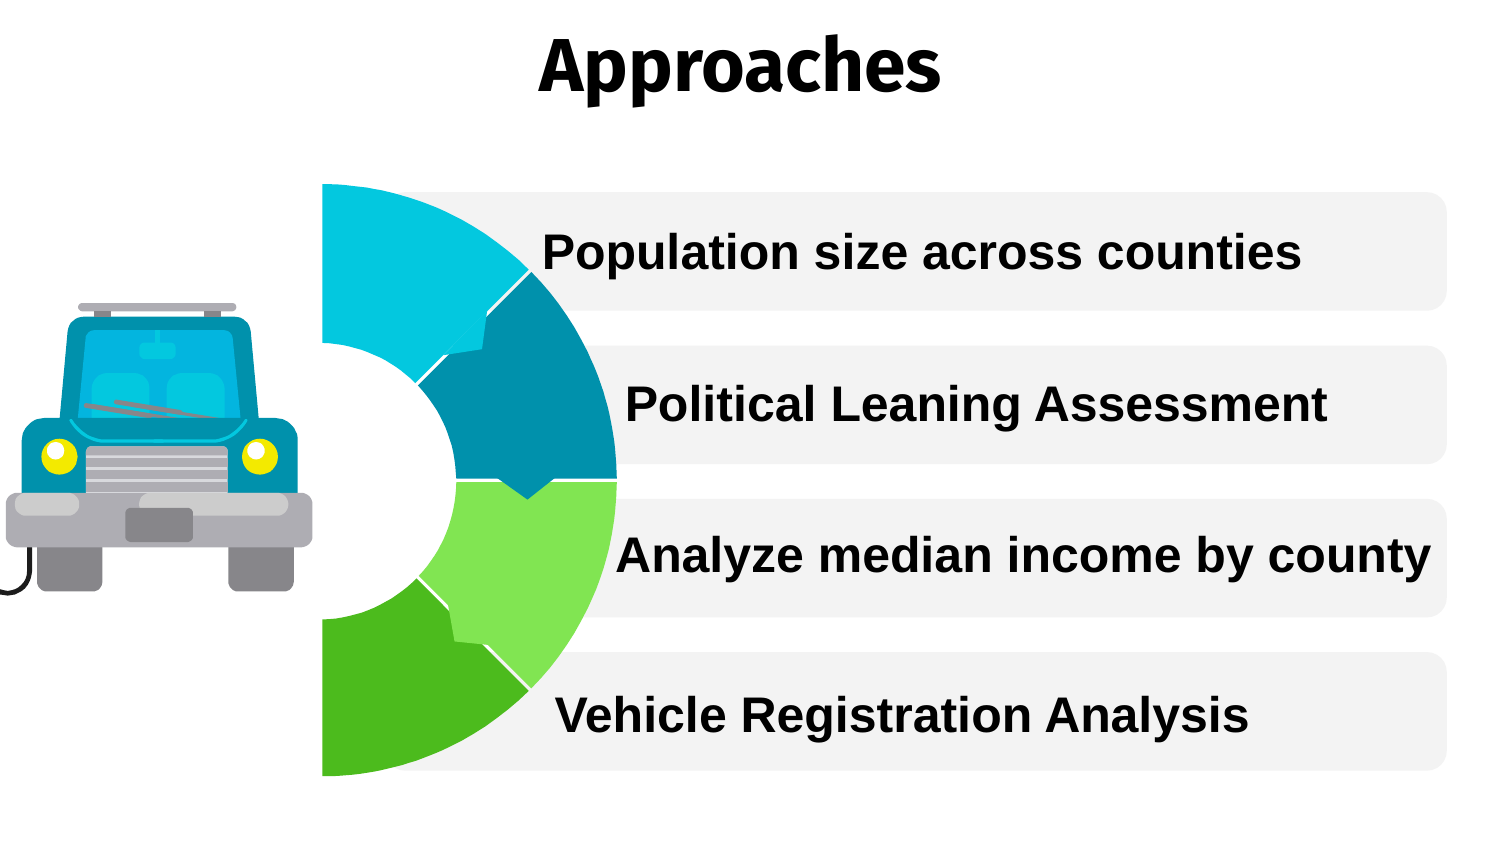

# Approaches

Population size across counties

Political Leaning Assessment

Analyze median income by county

Vehicle Registration Analysis